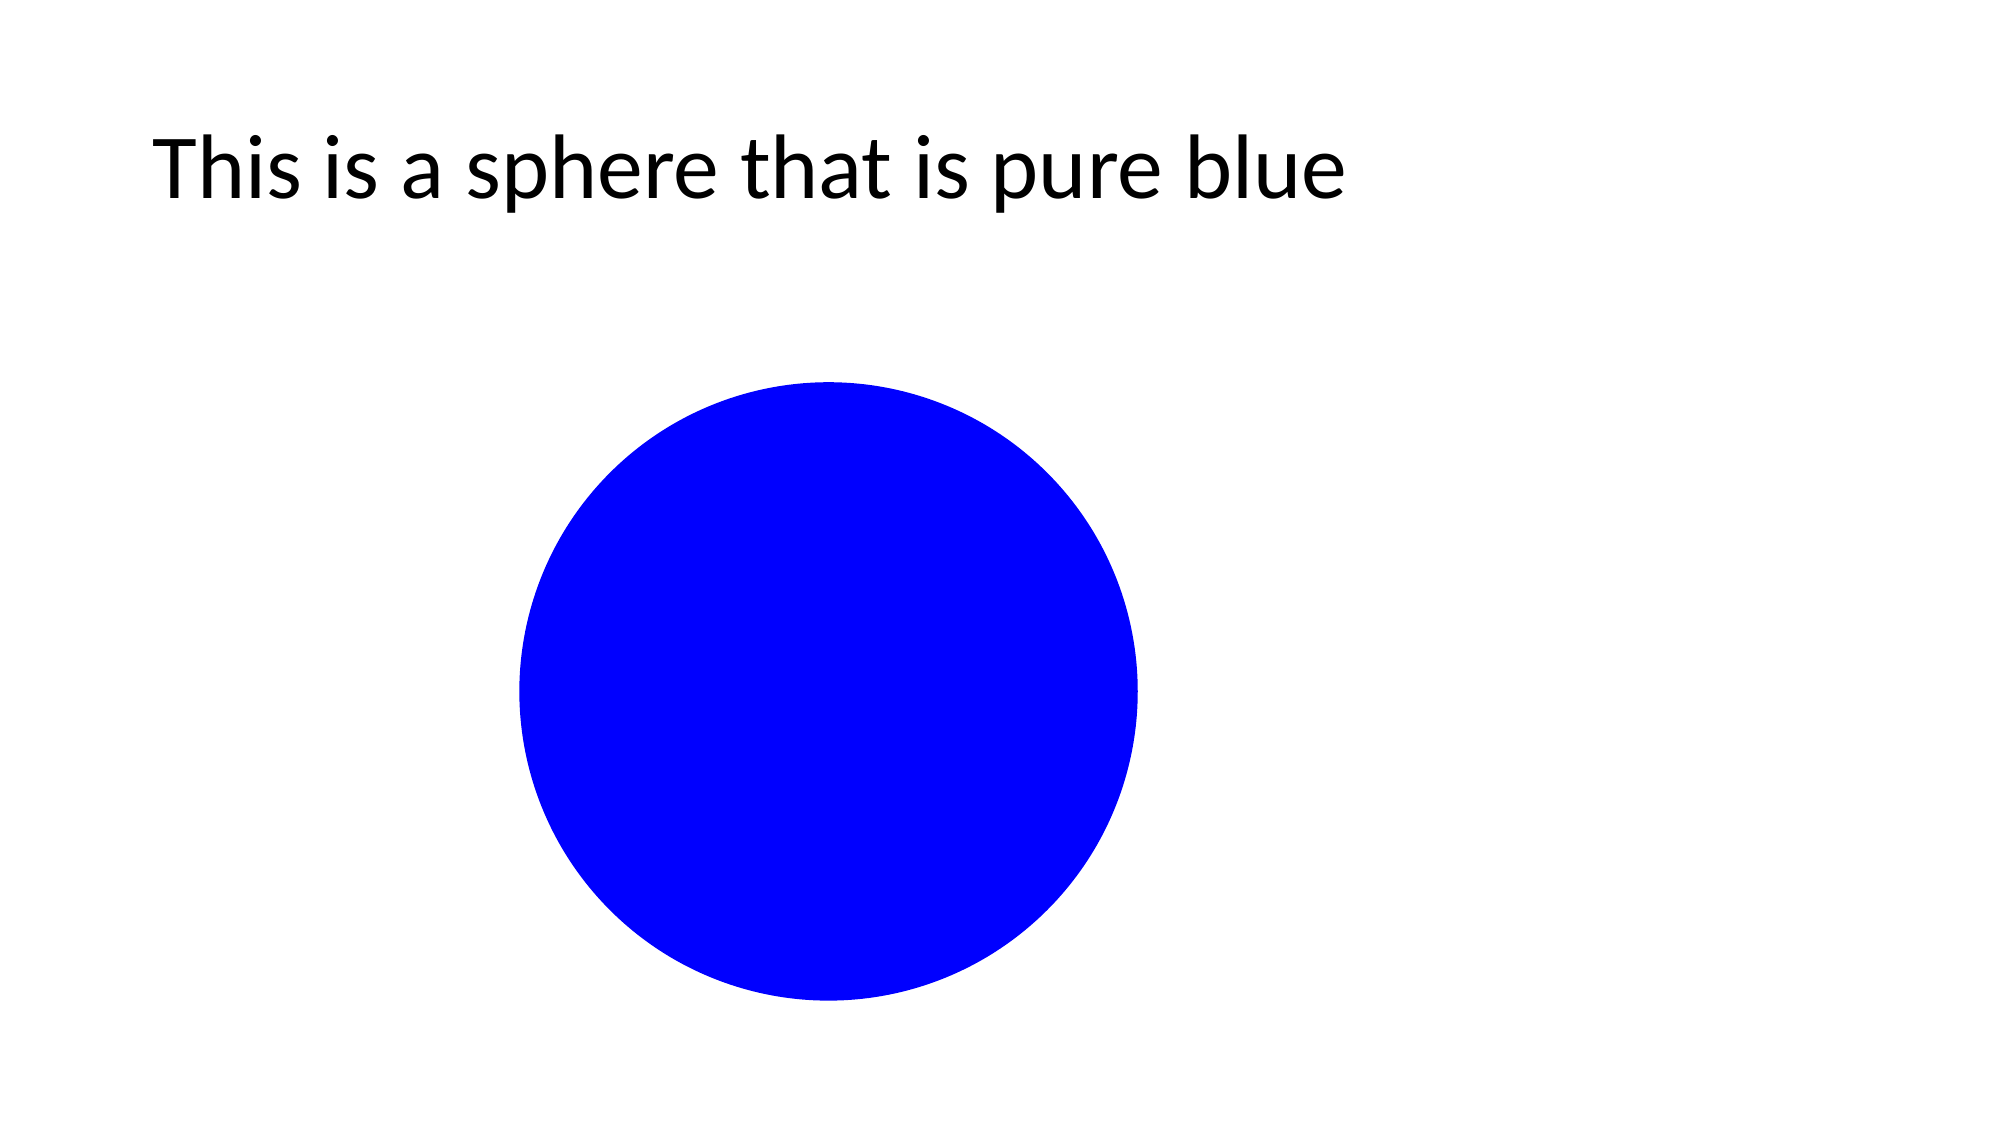

# This is a sphere that is pure blue